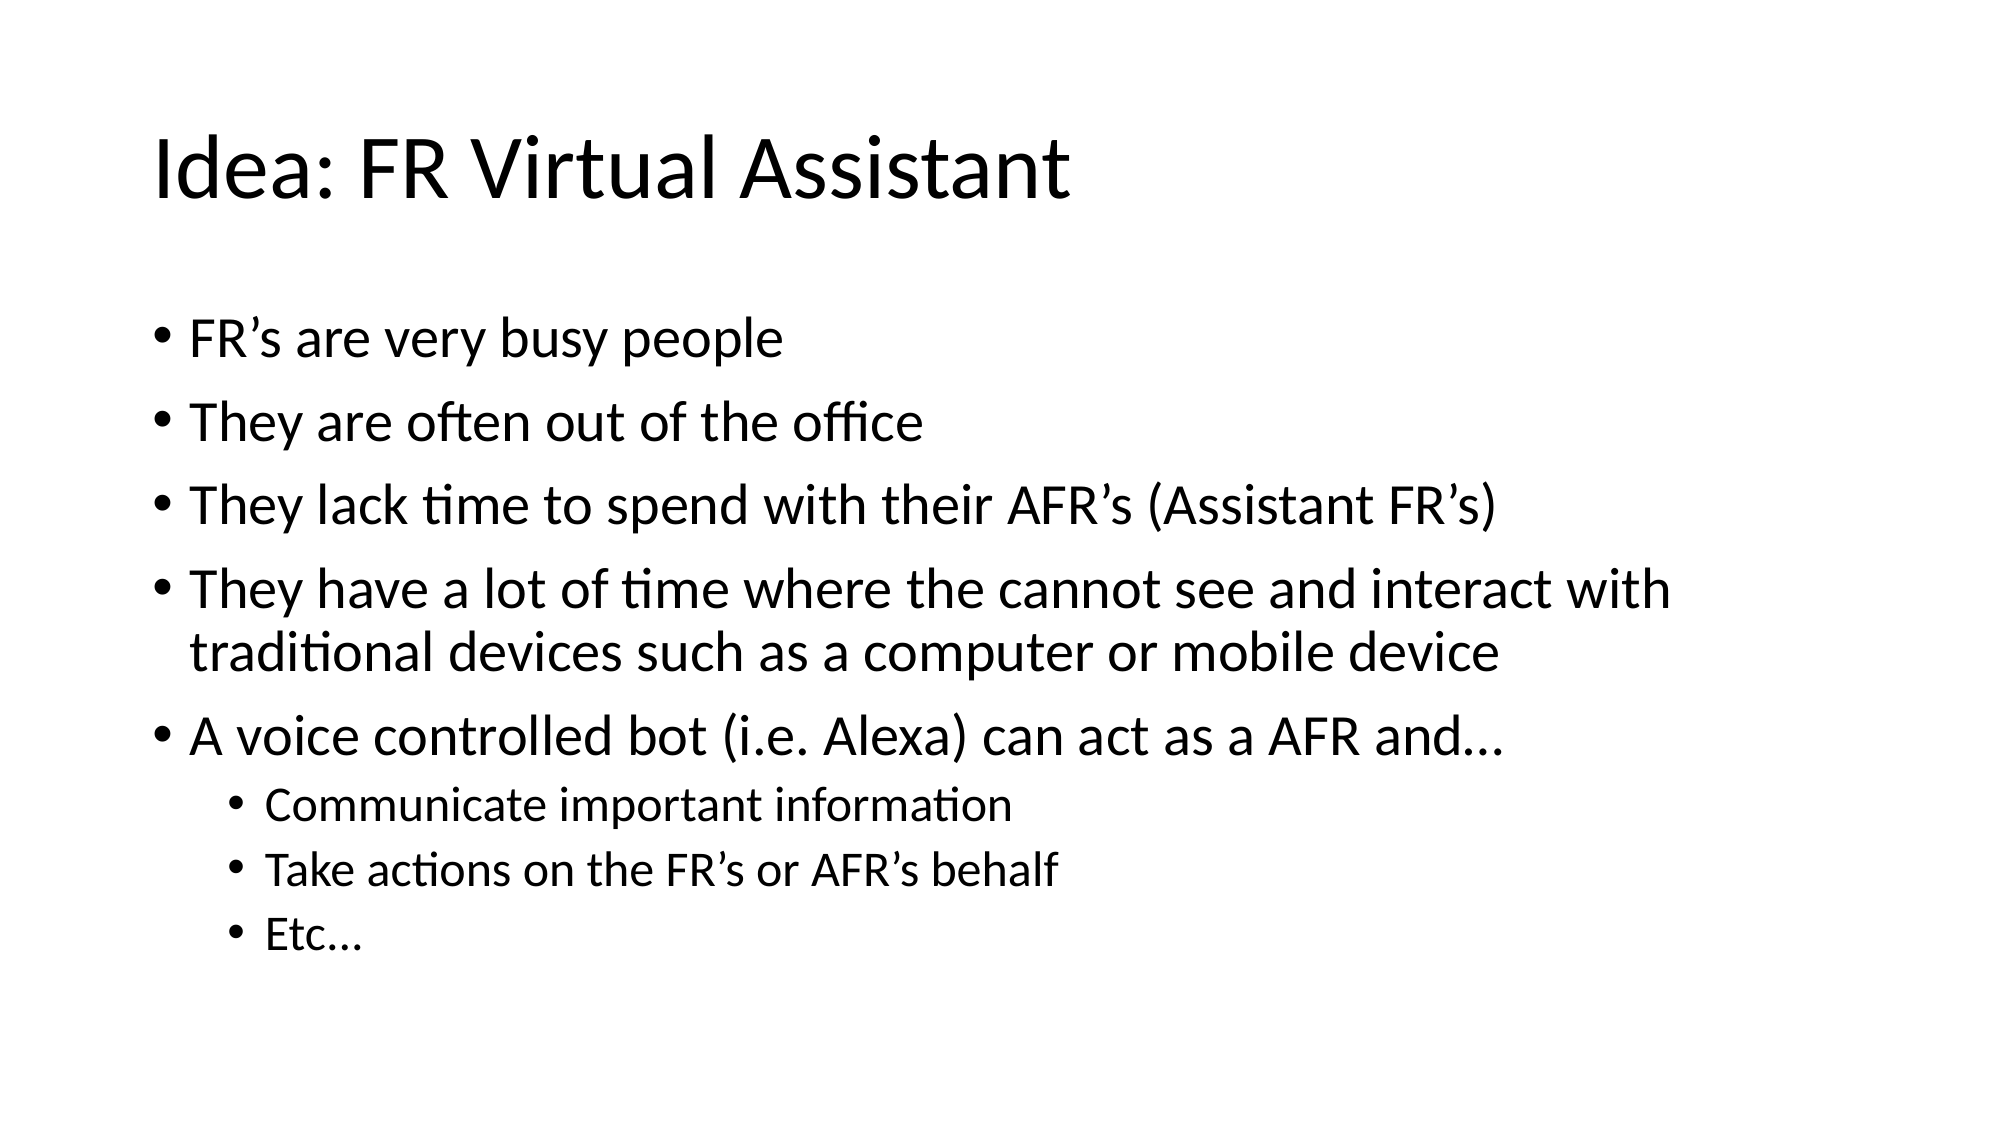

# Idea: FR Virtual Assistant
FR’s are very busy people
They are often out of the office
They lack time to spend with their AFR’s (Assistant FR’s)
They have a lot of time where the cannot see and interact with traditional devices such as a computer or mobile device
A voice controlled bot (i.e. Alexa) can act as a AFR and…
Communicate important information
Take actions on the FR’s or AFR’s behalf
Etc...